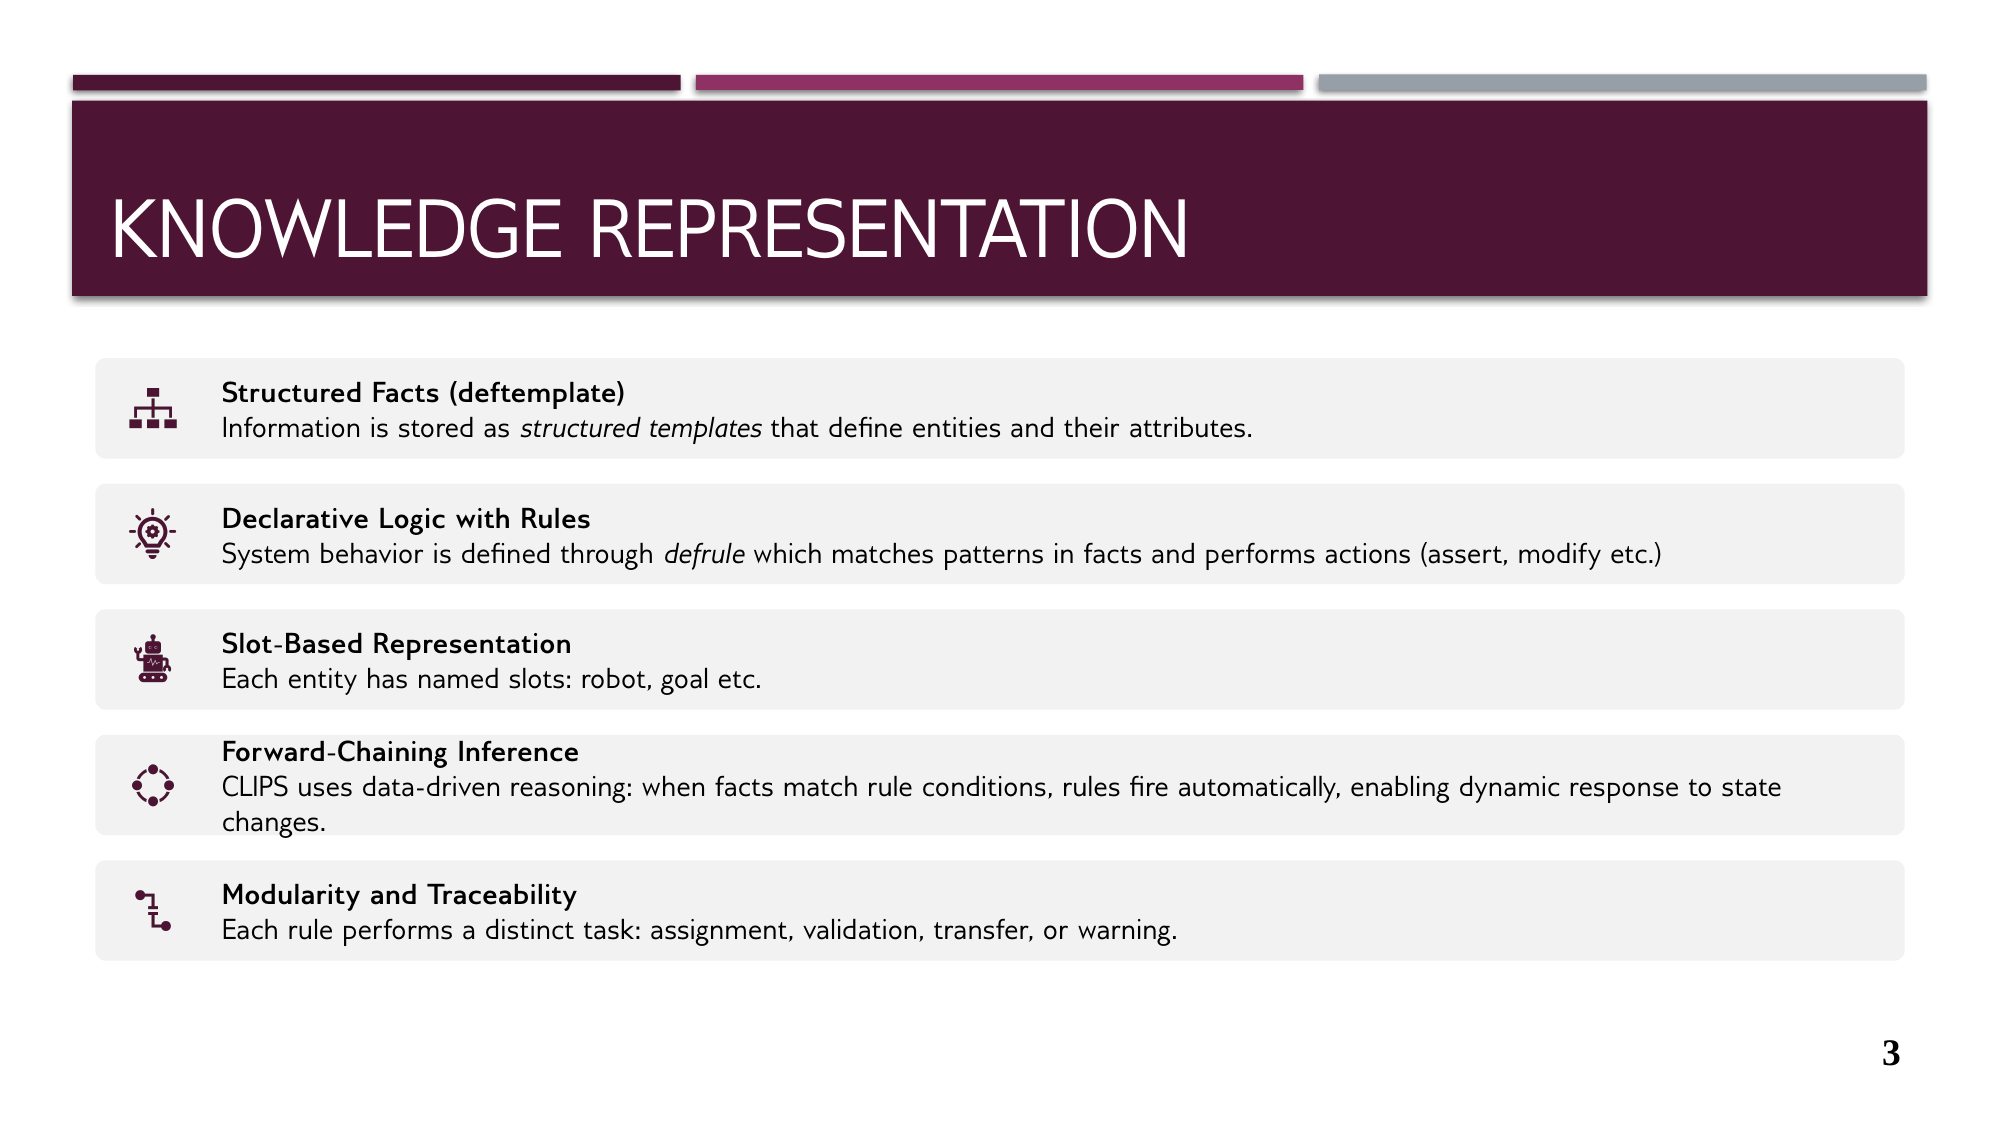

# Knowledge Representation
Structured Facts (deftemplate)
Information is stored as structured templates that define entities and their attributes.
Declarative Logic with Rules
System behavior is defined through defrule which matches patterns in facts and performs actions (assert, modify etc.)
Slot-Based Representation
Each entity has named slots: robot, goal etc.
Forward-Chaining Inference
CLIPS uses data-driven reasoning: when facts match rule conditions, rules fire automatically, enabling dynamic response to state changes.
Modularity and Traceability
Each rule performs a distinct task: assignment, validation, transfer, or warning.
3